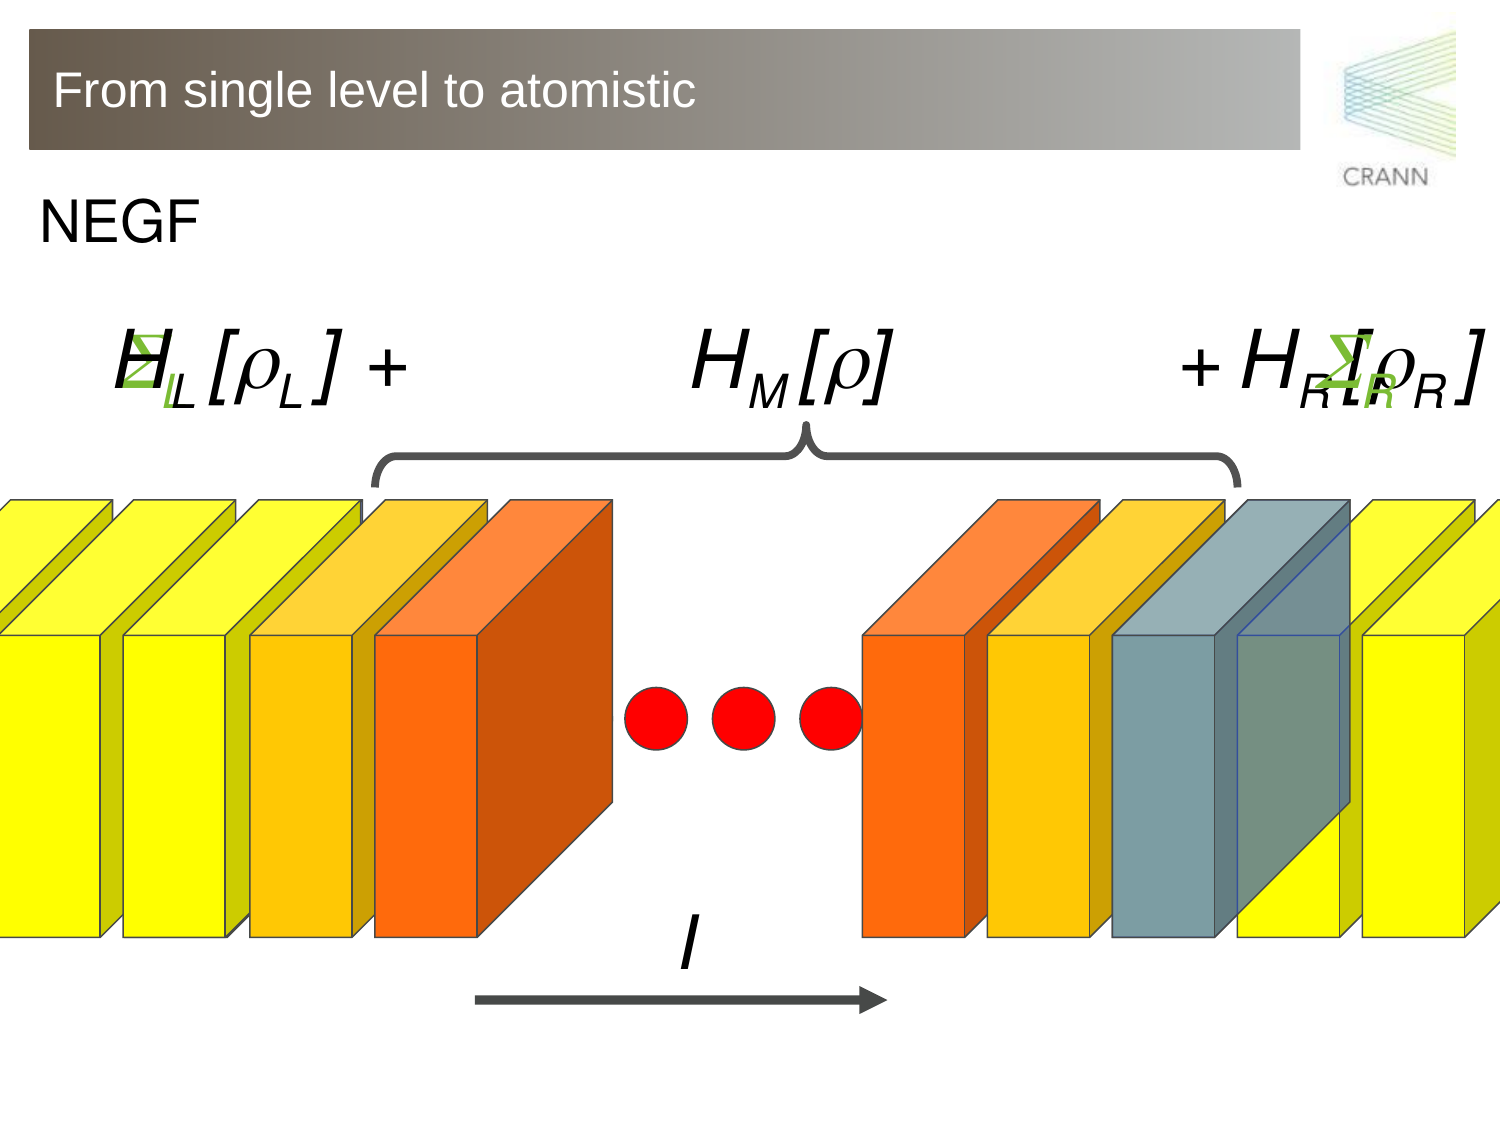

# From single level to atomistic
NEGF
HL [ρL ]

ΣL

+
HM [ρ]
HR [ρR ]

ΣR

+

I